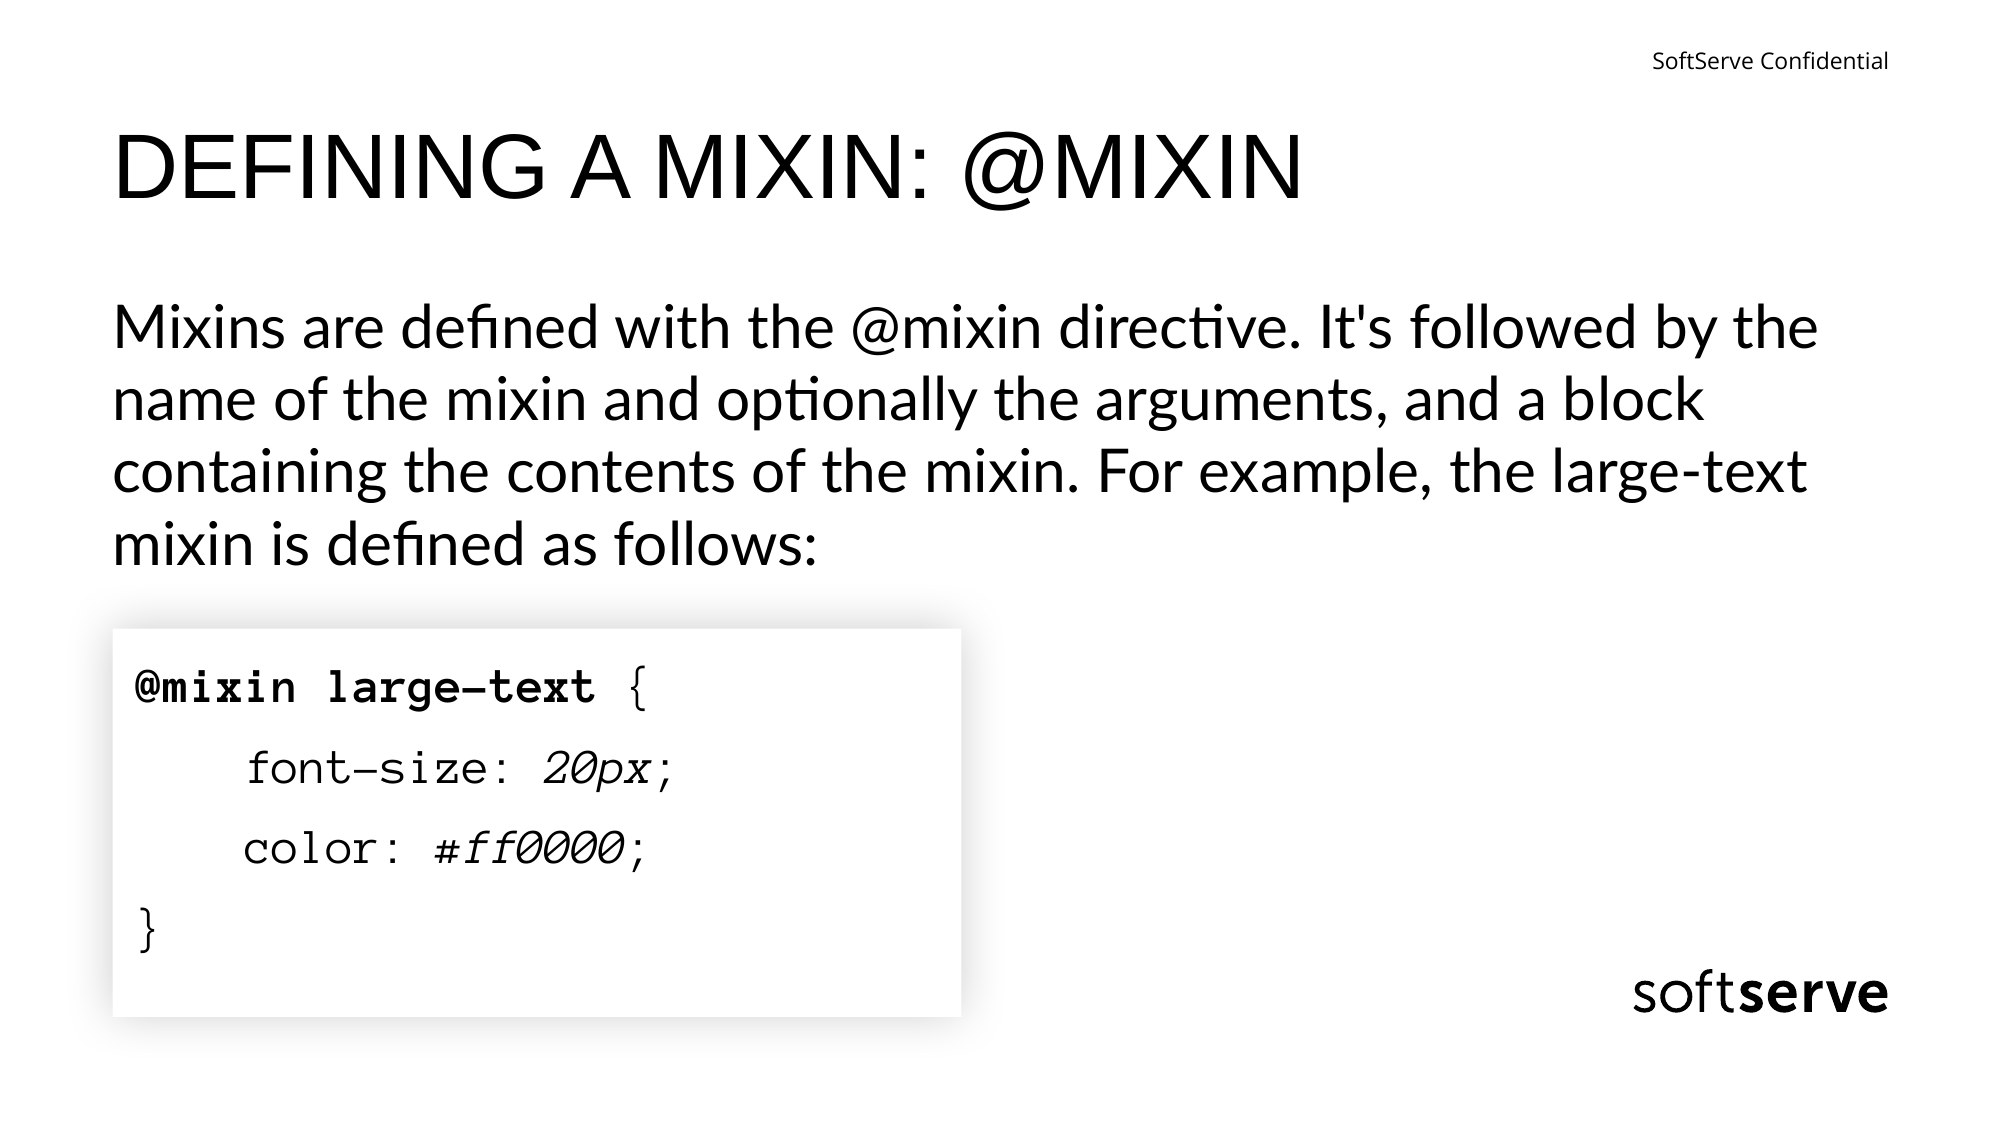

# DEFINING A MIXIN: @MIXIN
Mixins are defined with the @mixin directive. It's followed by the name of the mixin and optionally the arguments, and a block containing the contents of the mixin. For example, the large-text mixin is defined as follows:
@mixin large-text {
    font-size: 20px;
    color: #ff0000;
}